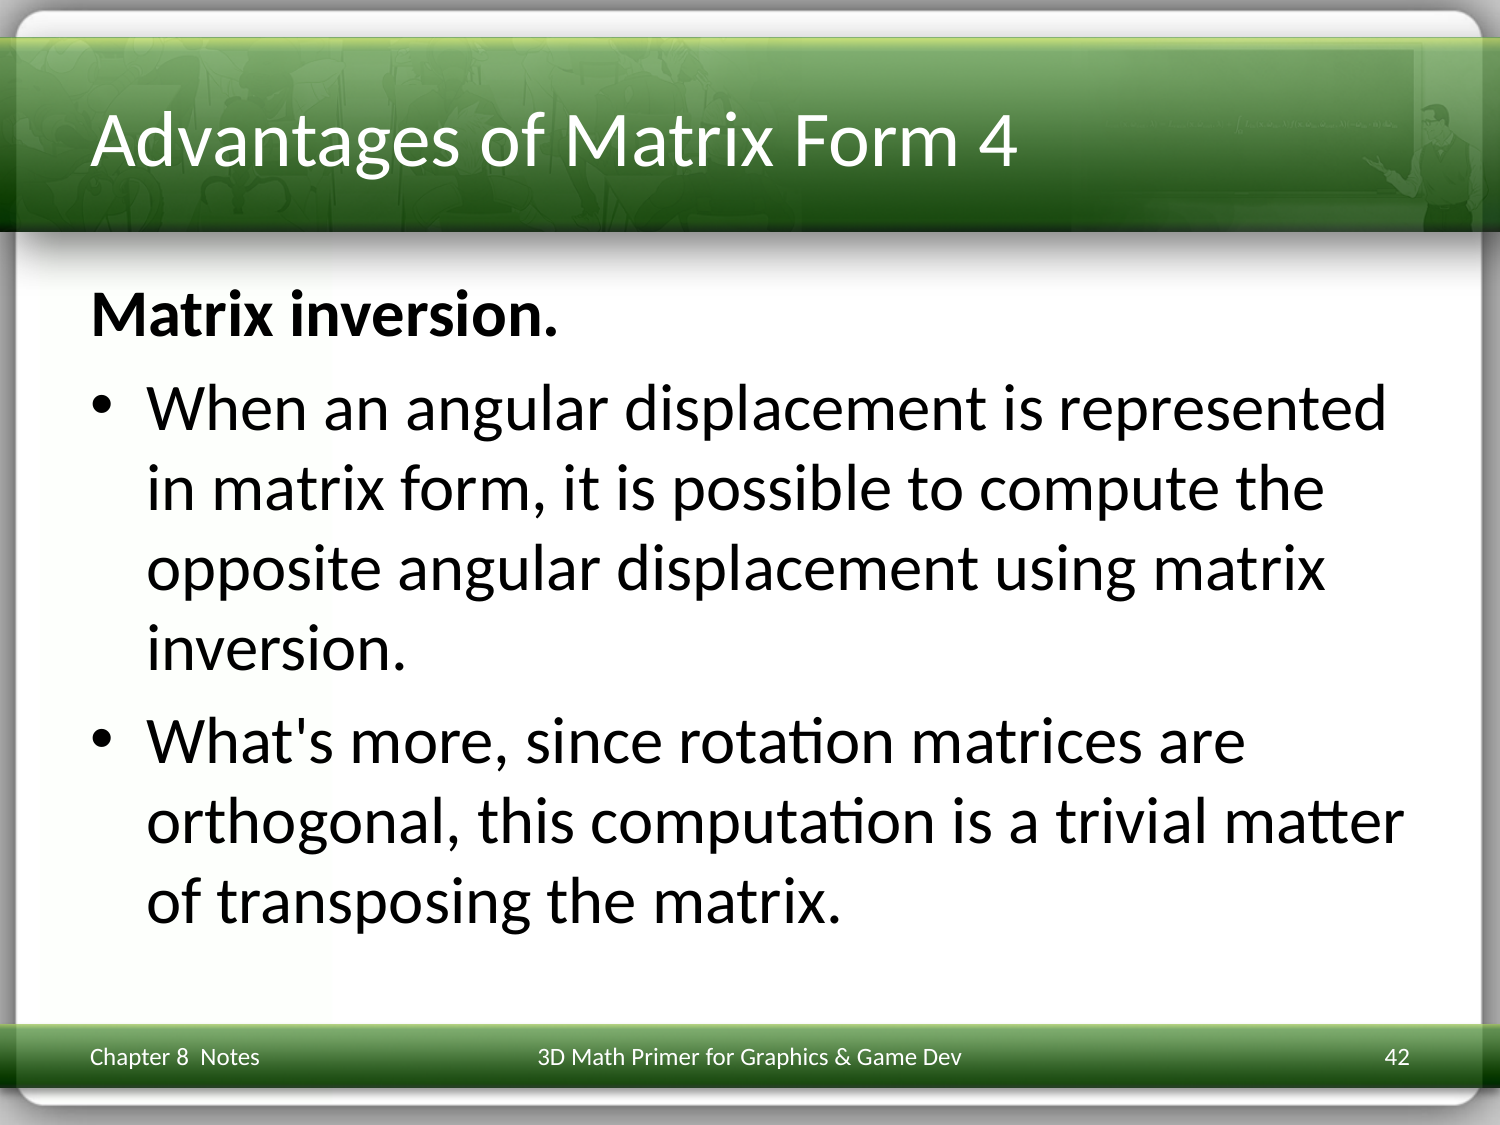

# Advantages of Matrix Form 4
Matrix inversion.
When an angular displacement is represented in matrix form, it is possible to compute the opposite angular displacement using matrix inversion.
What's more, since rotation matrices are orthogonal, this computation is a trivial matter of transposing the matrix.
Chapter 8  Notes
3D Math Primer for Graphics & Game Dev
42